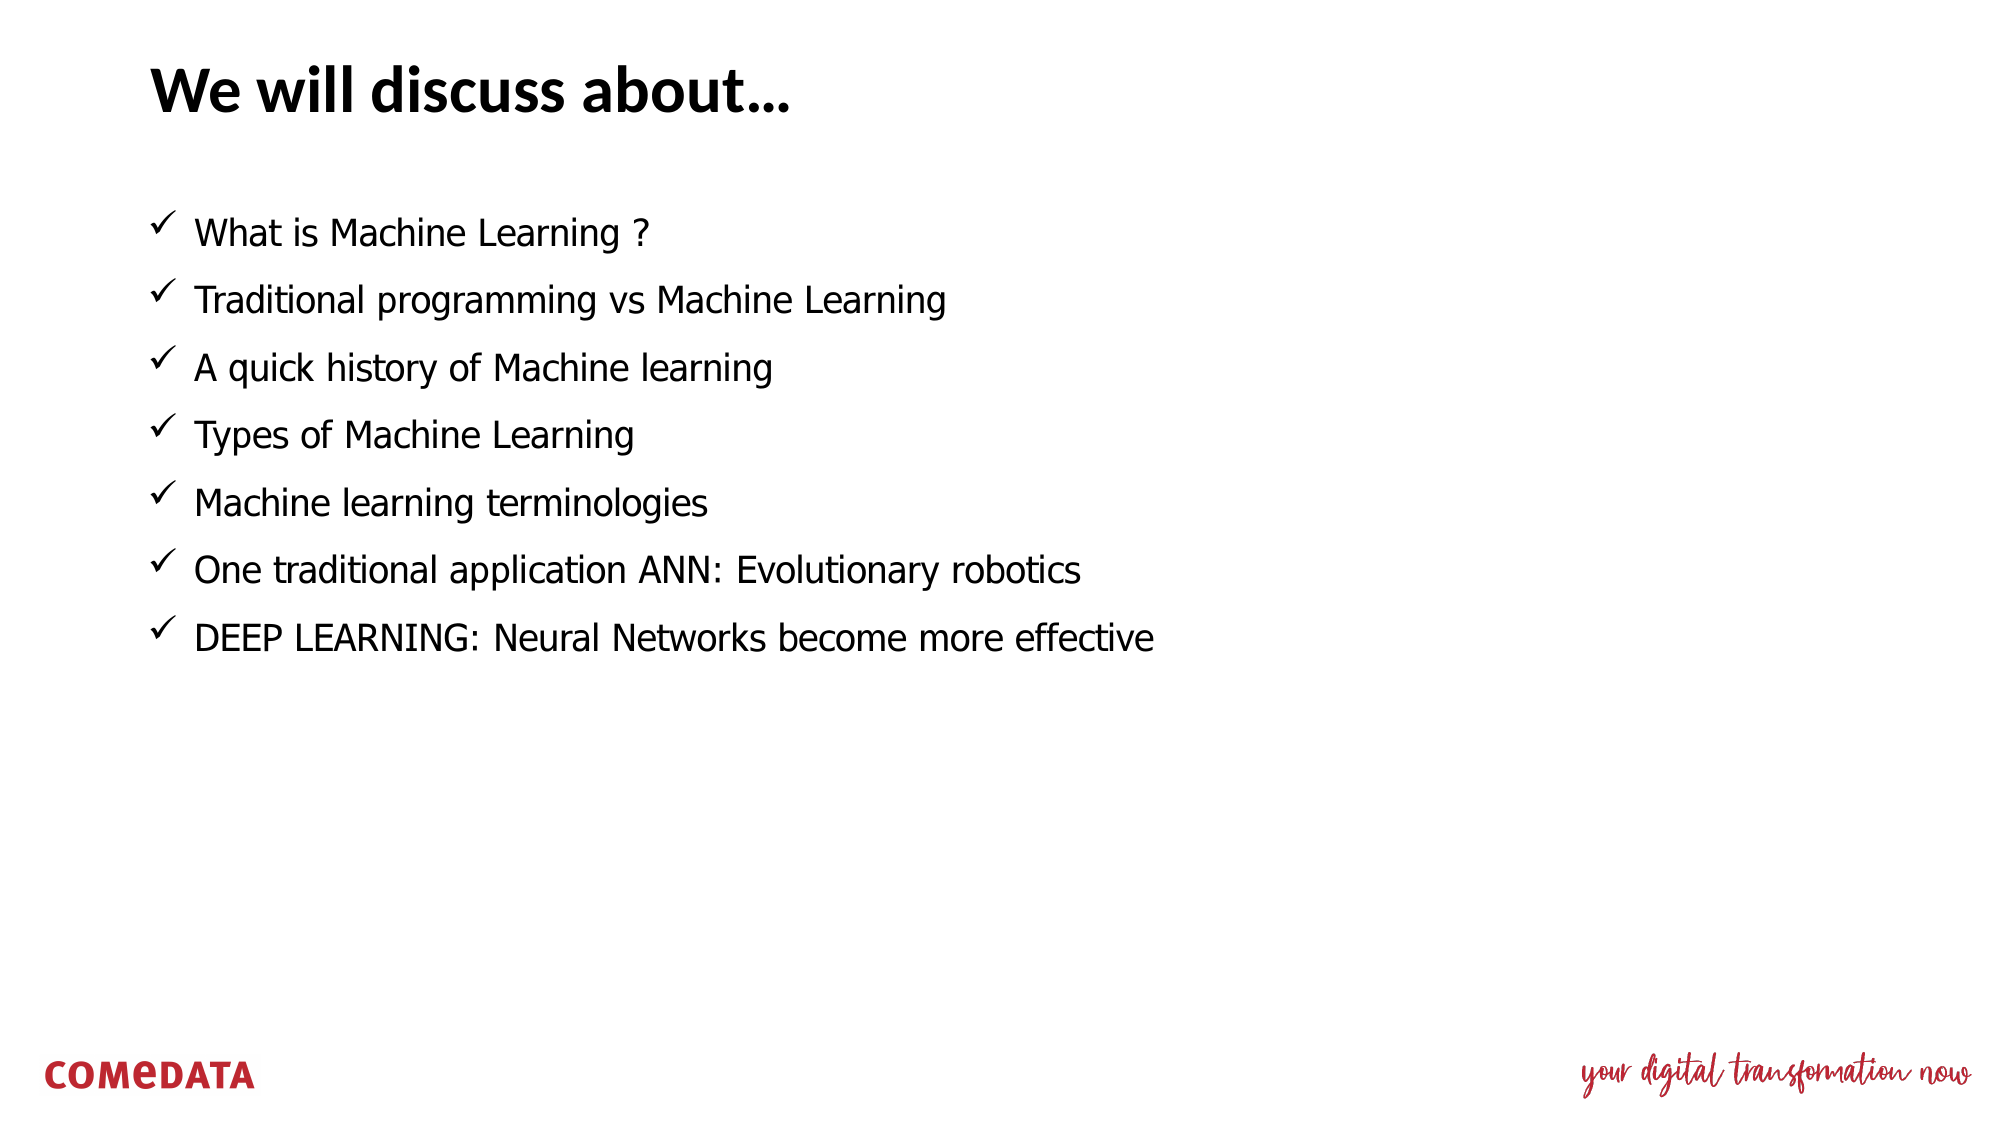

We will discuss about…
What is Machine Learning ?
Traditional programming vs Machine Learning
A quick history of Machine learning
Types of Machine Learning
Machine learning terminologies
One traditional application ANN: Evolutionary robotics
DEEP LEARNING: Neural Networks become more effective